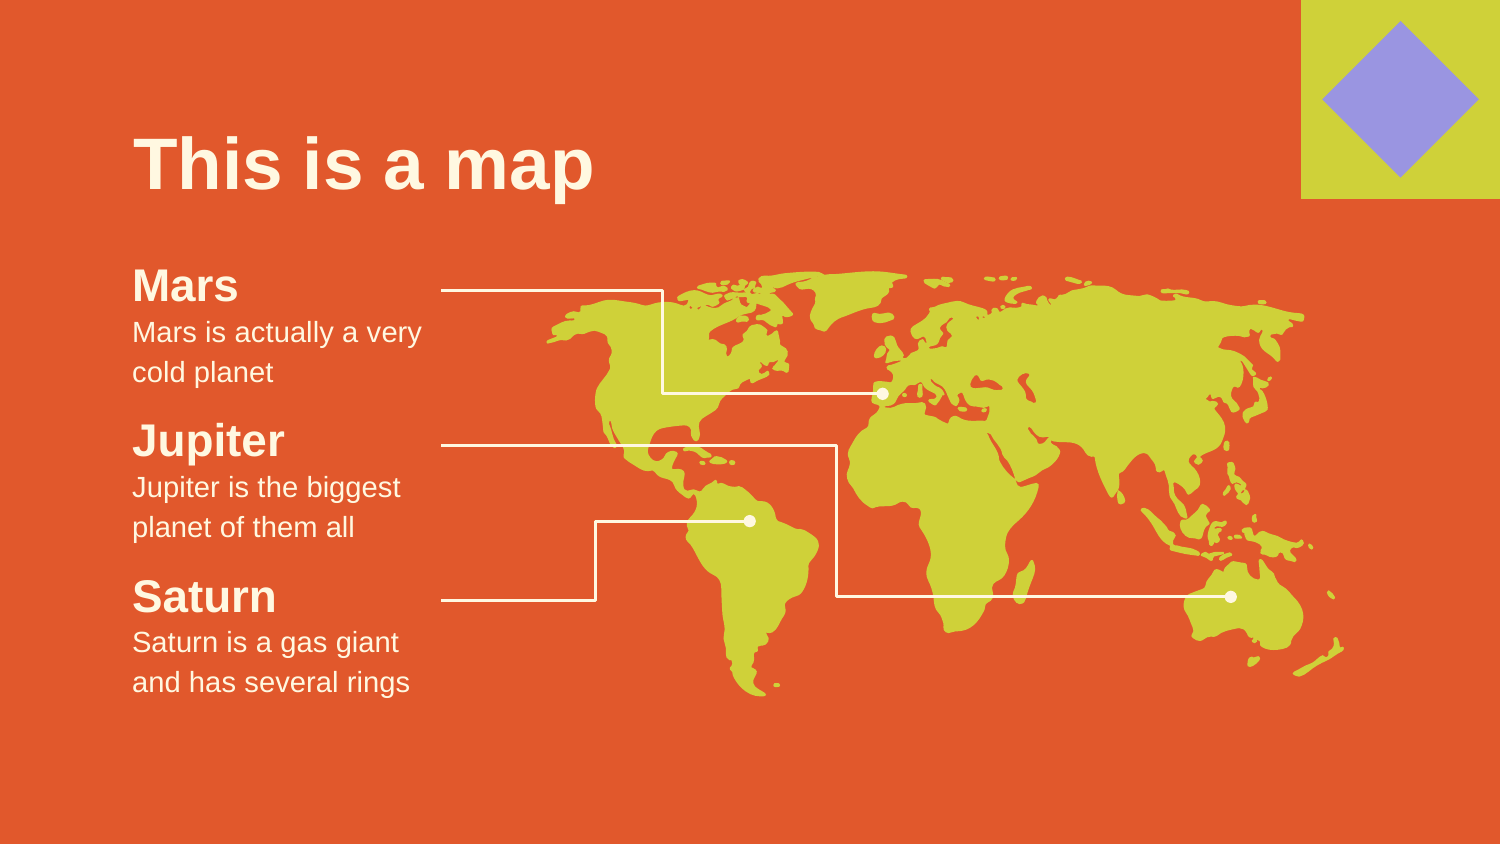

# This is a map
Mars

Mars is actually a very cold planet
Jupiter
Jupiter is the biggest planet of them all
Saturn
Saturn is a gas giant and has several rings